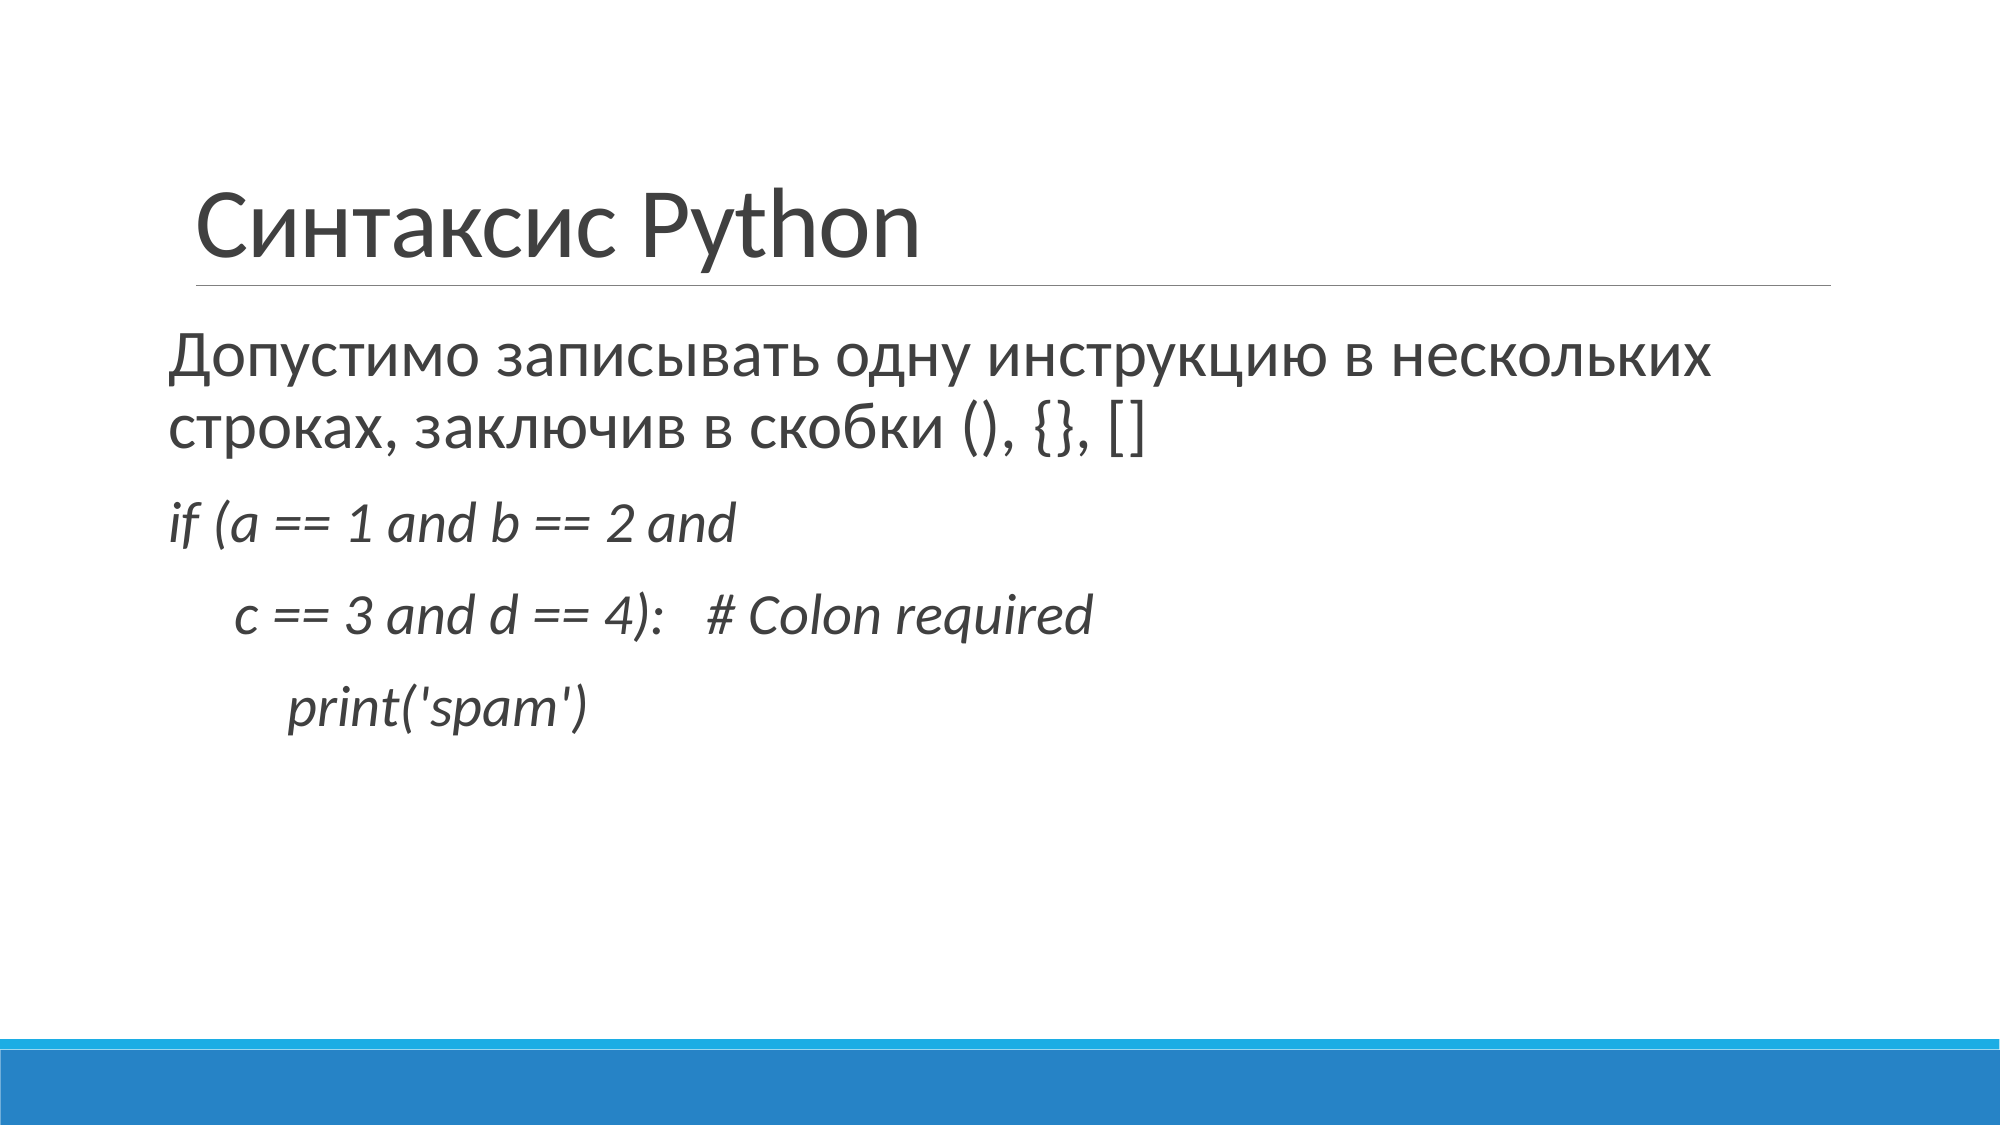

# Синтаксис Python
Допустимо записывать одну инструкцию в нескольких строках, заключив в скобки (), {}, []
if (a == 1 and b == 2 and
     c == 3 and d == 4):   # Colon required
         print('spam')